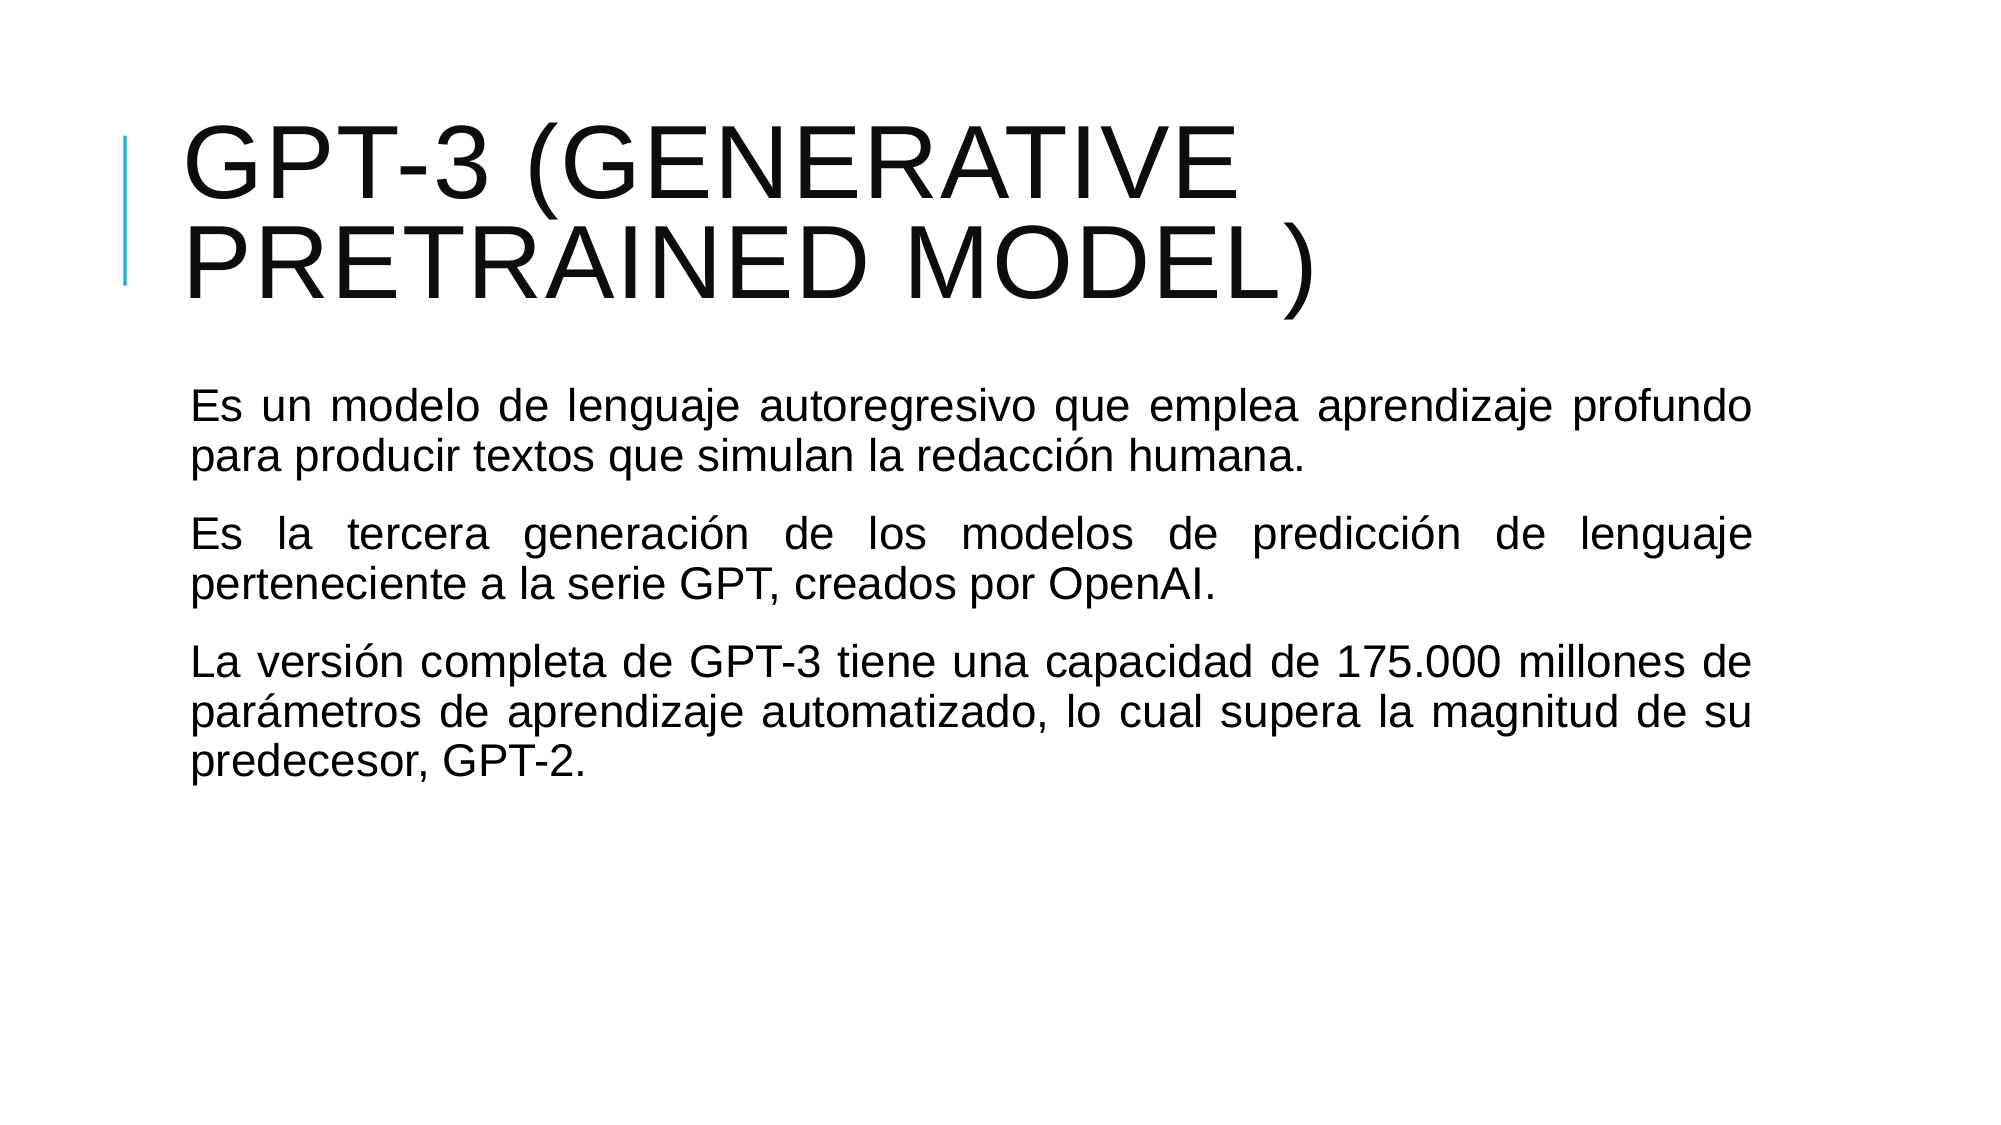

GPT-3 (Generative Pretrained Model)
Es un modelo de lenguaje autoregresivo que emplea aprendizaje profundo para producir textos que simulan la redacción humana.
Es la tercera generación de los modelos de predicción de lenguaje perteneciente a la serie GPT, creados por OpenAI.
La versión completa de GPT-3 tiene una capacidad de 175.000 millones de parámetros de aprendizaje automatizado, lo cual supera la magnitud de su predecesor, GPT-2.